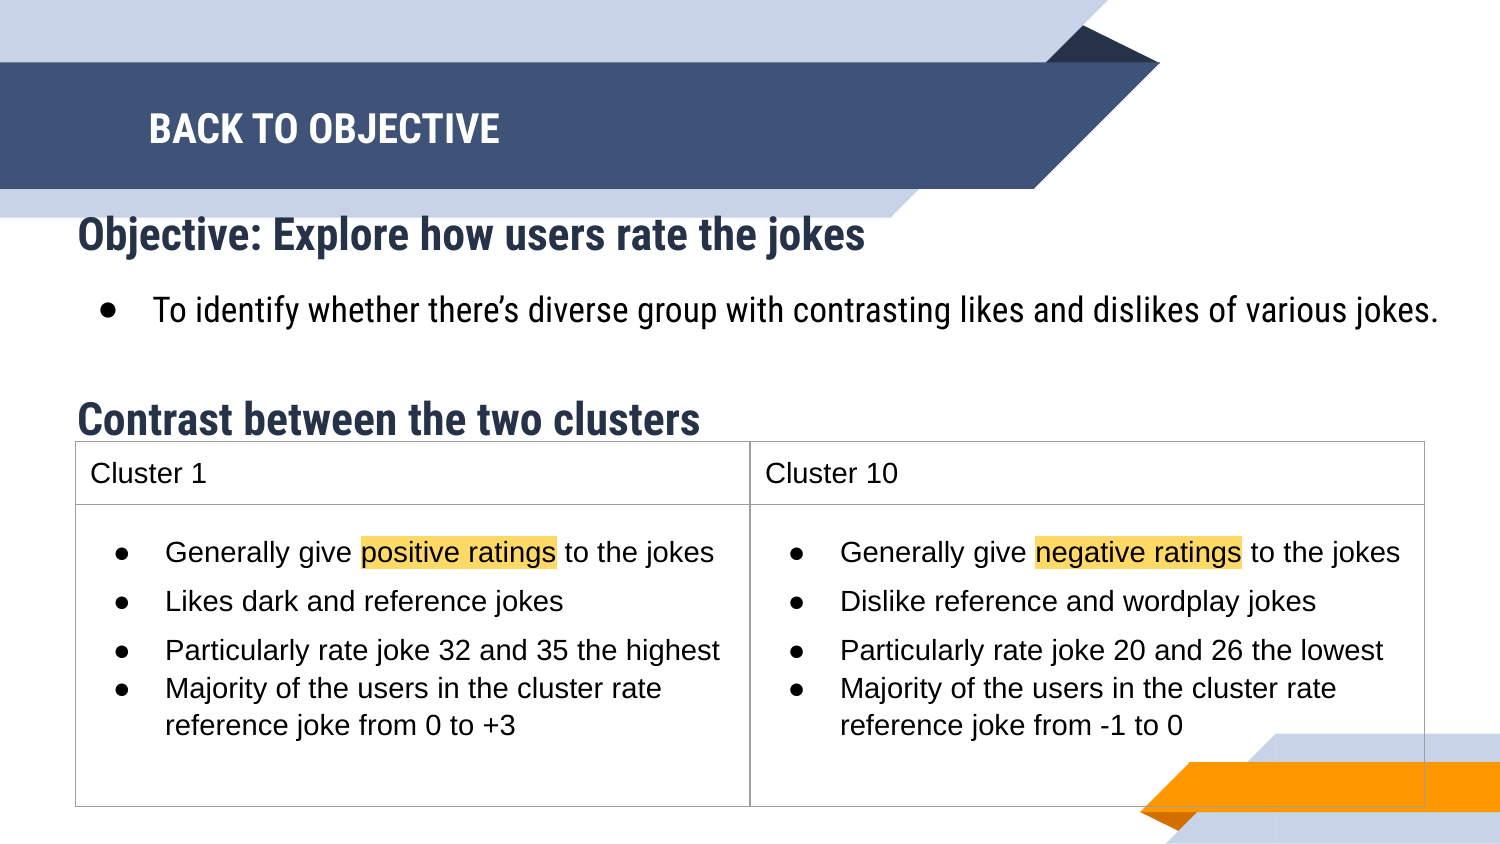

# BACK TO OBJECTIVE
Objective: Explore how users rate the jokes
To identify whether there’s diverse group with contrasting likes and dislikes of various jokes.

Contrast between the two clusters

| Cluster 1 | Cluster 10 |
| --- | --- |
| Generally give positive ratings to the jokes Likes dark and reference jokes Particularly rate joke 32 and 35 the highest Majority of the users in the cluster rate reference joke from 0 to +3 | Generally give negative ratings to the jokes Dislike reference and wordplay jokes Particularly rate joke 20 and 26 the lowest Majority of the users in the cluster rate reference joke from -1 to 0 |